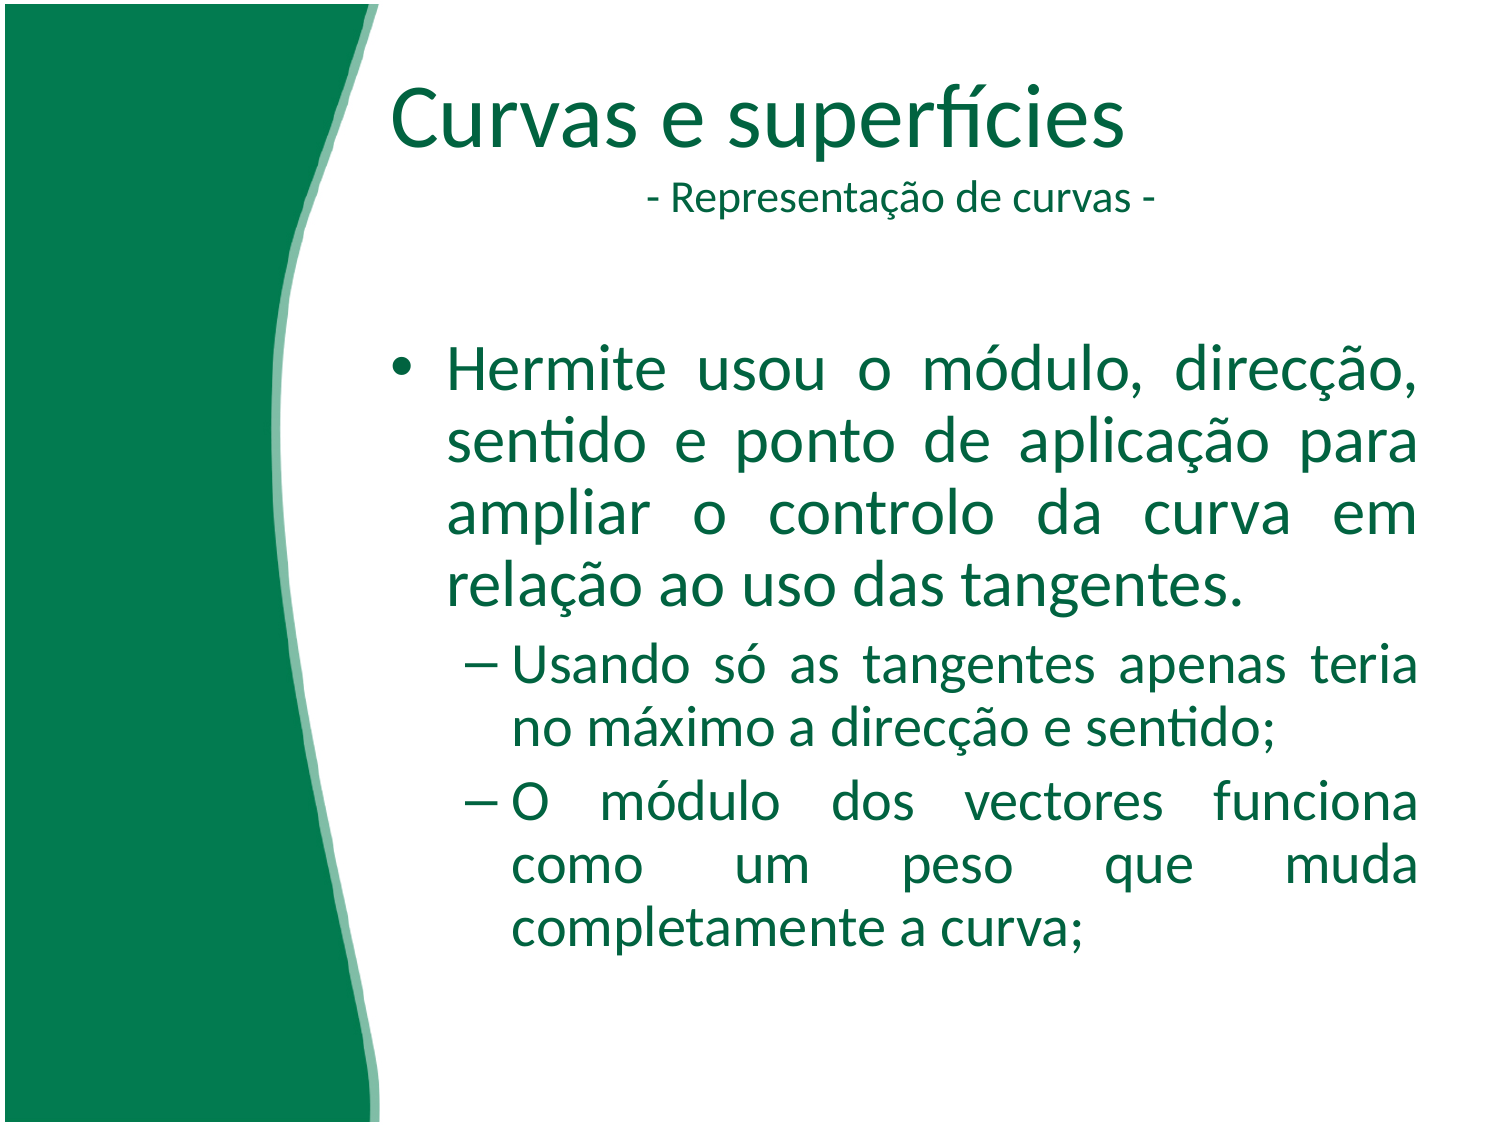

# Curvas e superfícies - Representação de curvas -

Hermite usou o módulo, direcção, sentido e ponto de aplicação para ampliar o controlo da curva em relação ao uso das tangentes.
Usando só as tangentes apenas teria no máximo a direcção e sentido;
O módulo dos vectores funciona como um peso que muda completamente a curva;